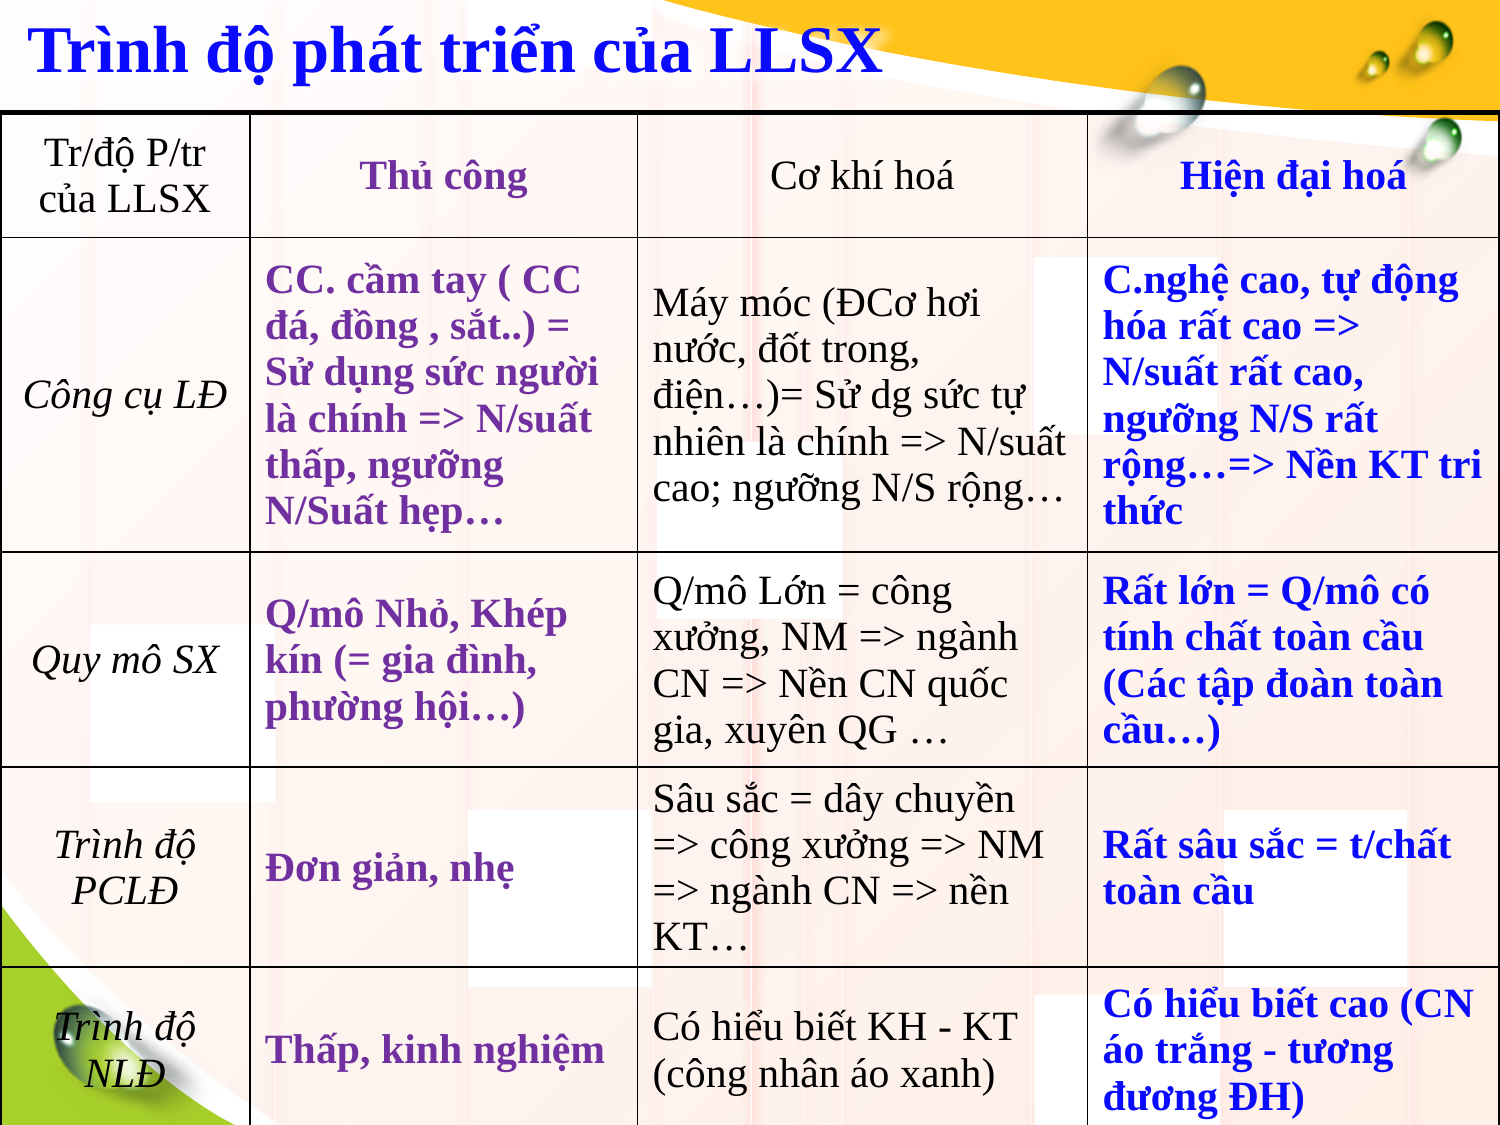

# Trình độ phát triển của LLSX
| Tr/độ P/tr của LLSX | Thủ công | Cơ khí hoá | Hiện đại hoá |
| --- | --- | --- | --- |
| Công cụ LĐ | CC. cầm tay ( CC đá, đồng , sắt..) = Sử dụng sức người là chính => N/suất thấp, ngưỡng N/Suất hẹp… | Máy móc (ĐCơ hơi nước, đốt trong, điện…)= Sử dg sức tự nhiên là chính => N/suất cao; ngưỡng N/S rộng… | C.nghệ cao, tự động hóa rất cao => N/suất rất cao, ngưỡng N/S rất rộng…=> Nền KT tri thức |
| Quy mô SX | Q/mô Nhỏ, Khép kín (= gia đình, phường hội…) | Q/mô Lớn = công xưởng, NM => ngành CN => Nền CN quốc gia, xuyên QG … | Rất lớn = Q/mô có tính chất toàn cầu (Các tập đoàn toàn cầu…) |
| Trình độ PCLĐ | Đơn giản, nhẹ | Sâu sắc = dây chuyền => công xưởng => NM => ngành CN => nền KT… | Rất sâu sắc = t/chất toàn cầu |
| Trình độ NLĐ | Thấp, kinh nghiệm | Có hiểu biết KH - KT (công nhân áo xanh) | Có hiểu biết cao (CN áo trắng - tương đương ĐH) |